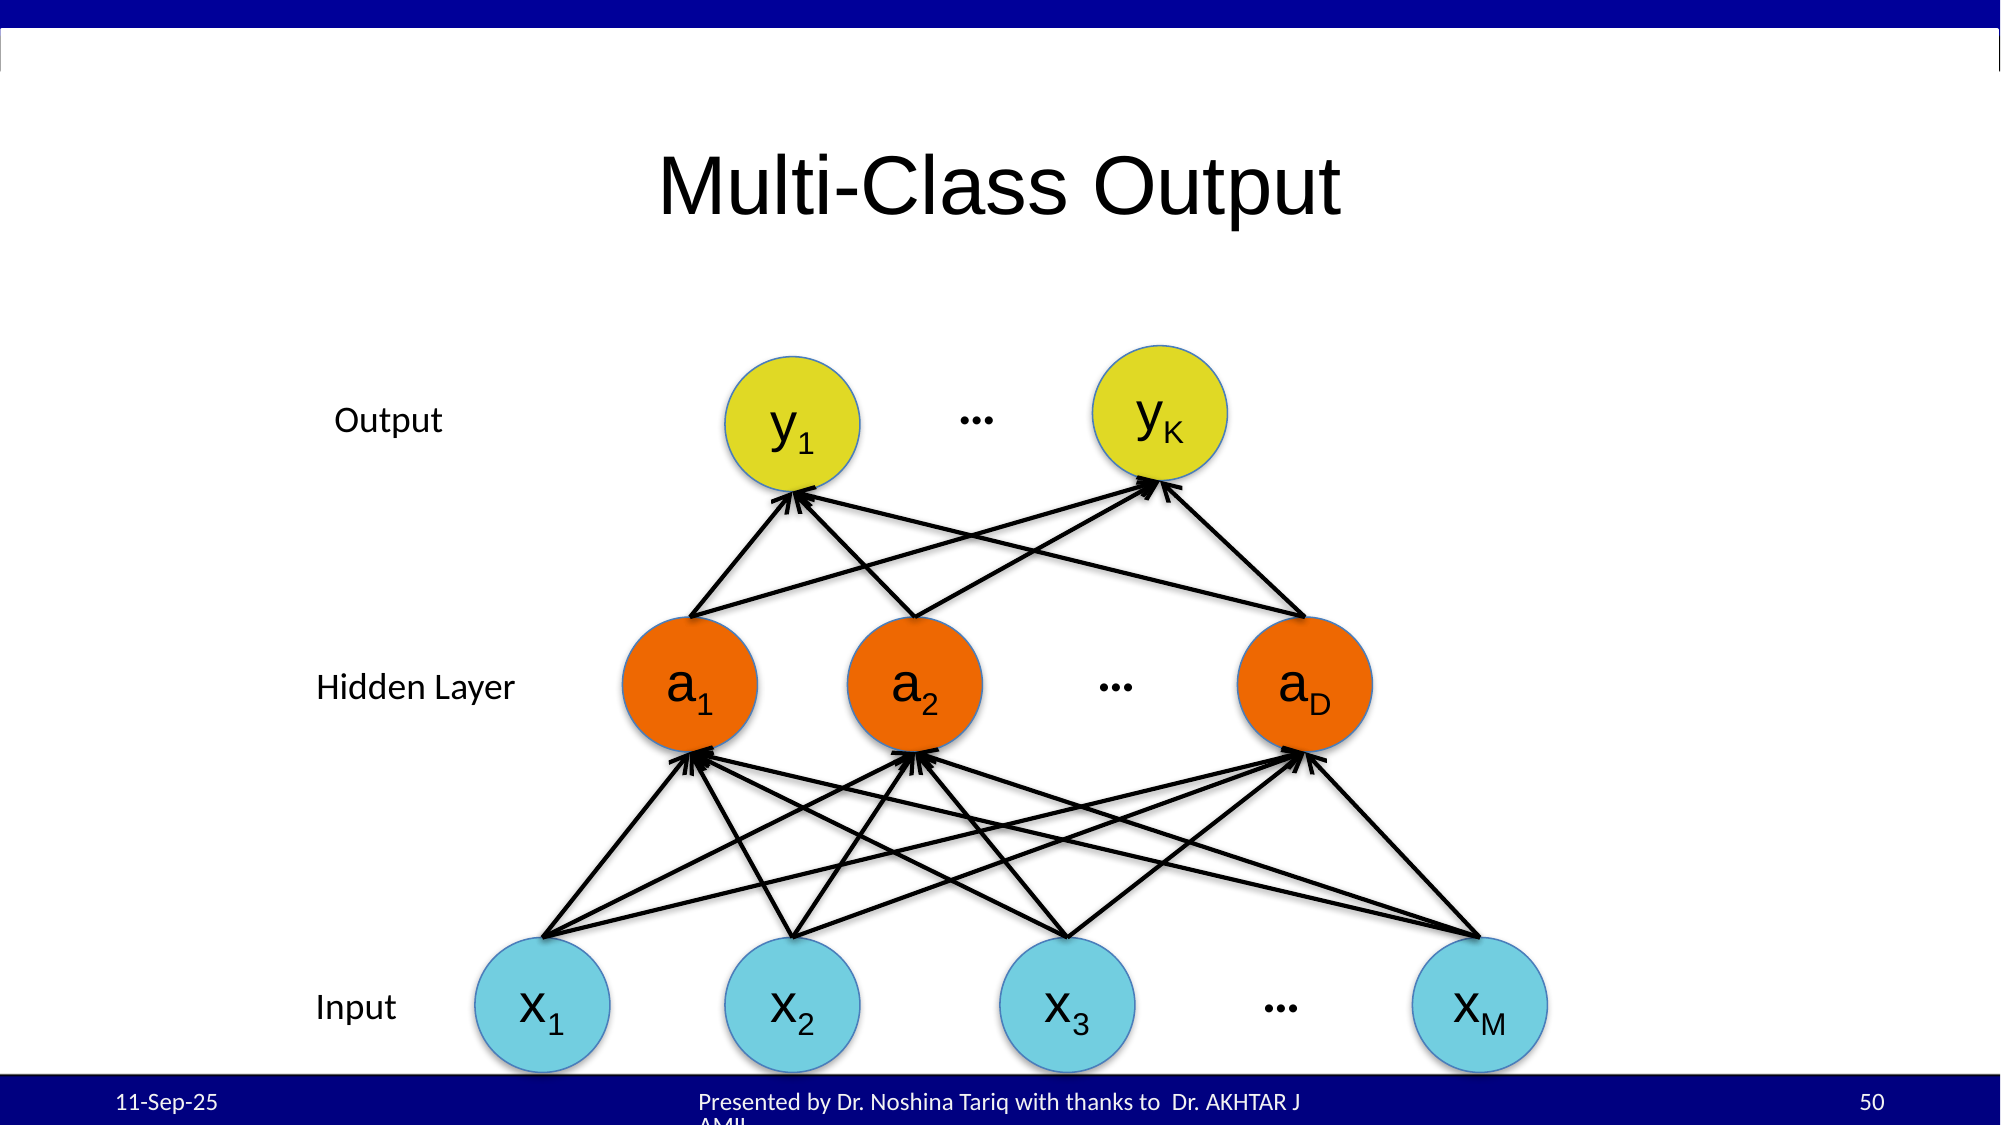

# Multi-Class Output
yK
y1
…
Output
a1
a2
aD
…
Hidden Layer
x1
x2
x3
xM
…
Input
11-Sep-25
Presented by Dr. Noshina Tariq with thanks to  Dr. AKHTAR JAMIL
50